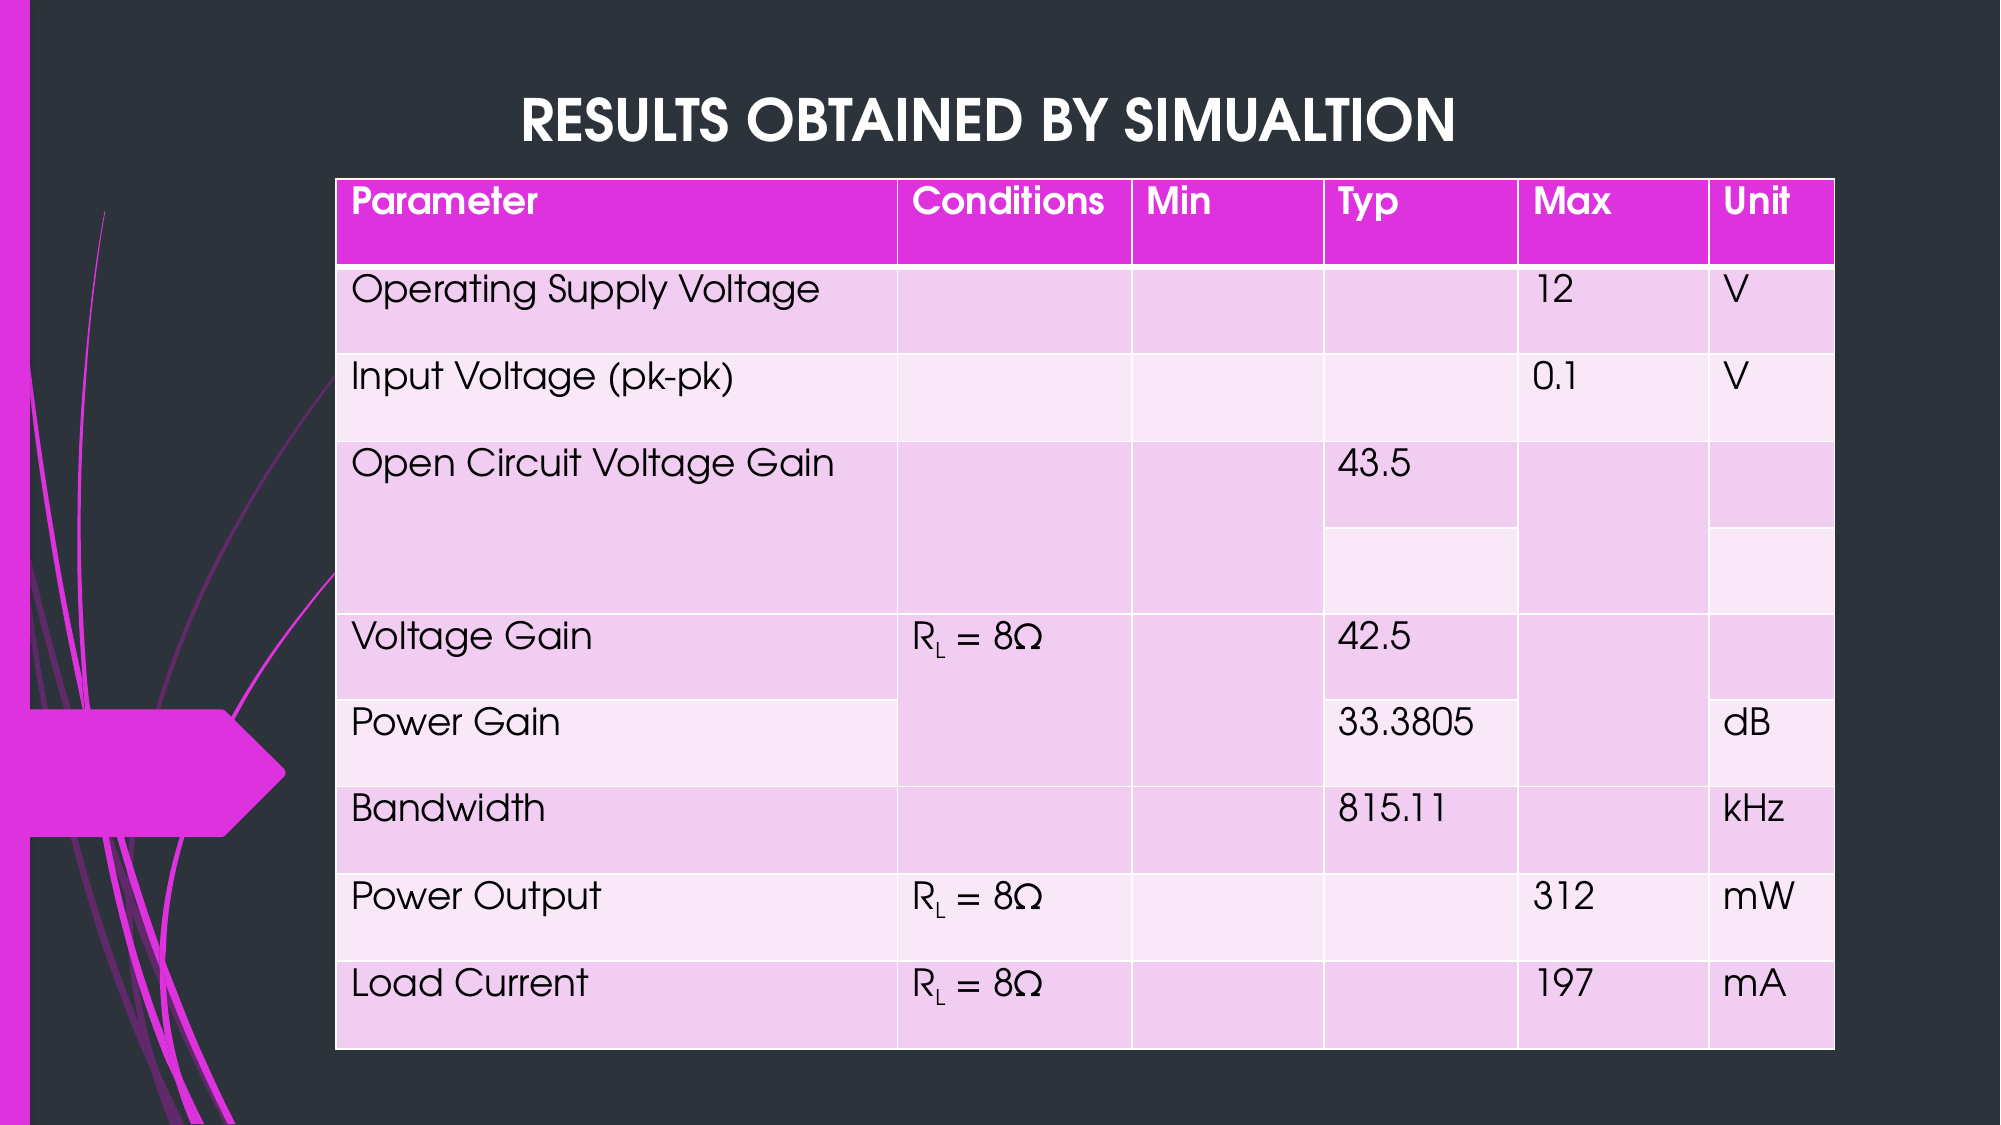

RESULTS OBTAINED BY SIMUALTION
| Parameter | Conditions | Min | Typ | Max | Unit |
| --- | --- | --- | --- | --- | --- |
| Operating Supply Voltage |  |  |  | 12 | V |
| Input Voltage (pk-pk) |  |  |  | 0.1 | V |
| Open Circuit Voltage Gain |  |  | 43.5 |  |  |
|  |  |  |  |  |  |
| Voltage Gain | RL = 8Ω |  | 42.5 |  |  |
| Power Gain |  |  | 33.3805 |  | dB |
| Bandwidth |  |  | 815.11 |  | kHz |
| Power Output | RL = 8Ω |  |  | 312 | mW |
| Load Current | RL = 8Ω |  |  | 197 | mA |